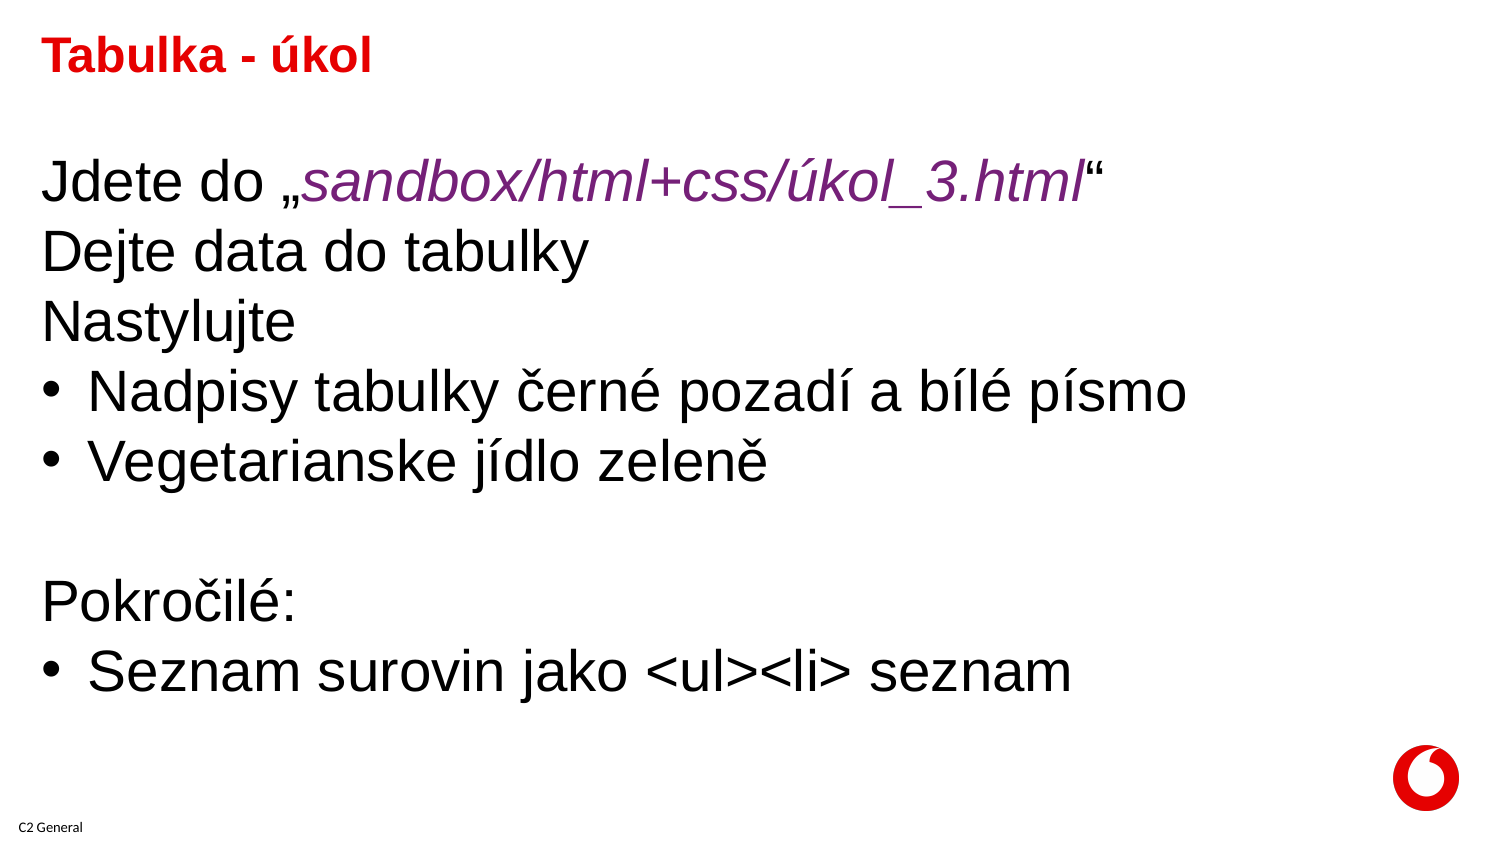

# Tabulka - úkol
Jdete do „sandbox/html+css/úkol_3.html“
Dejte data do tabulky
Nastylujte
Nadpisy tabulky černé pozadí a bílé písmo
Vegetarianske jídlo zeleně

Pokročilé:
Seznam surovin jako <ul><li> seznam